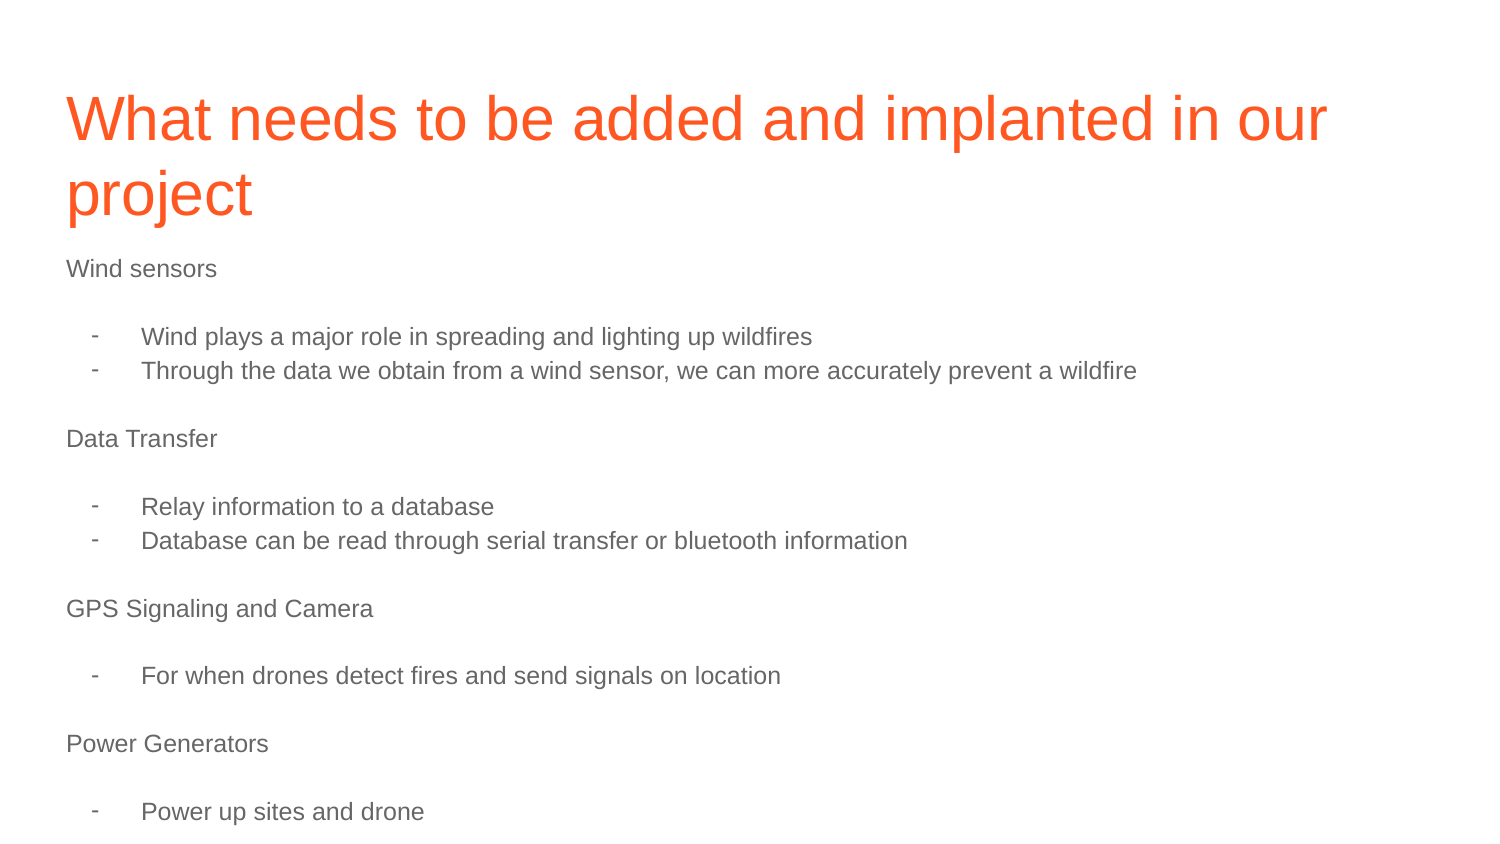

# What needs to be added and implanted in our project
Wind sensors
Wind plays a major role in spreading and lighting up wildfires
Through the data we obtain from a wind sensor, we can more accurately prevent a wildfire
Data Transfer
Relay information to a database
Database can be read through serial transfer or bluetooth information
GPS Signaling and Camera
For when drones detect fires and send signals on location
Power Generators
Power up sites and drone